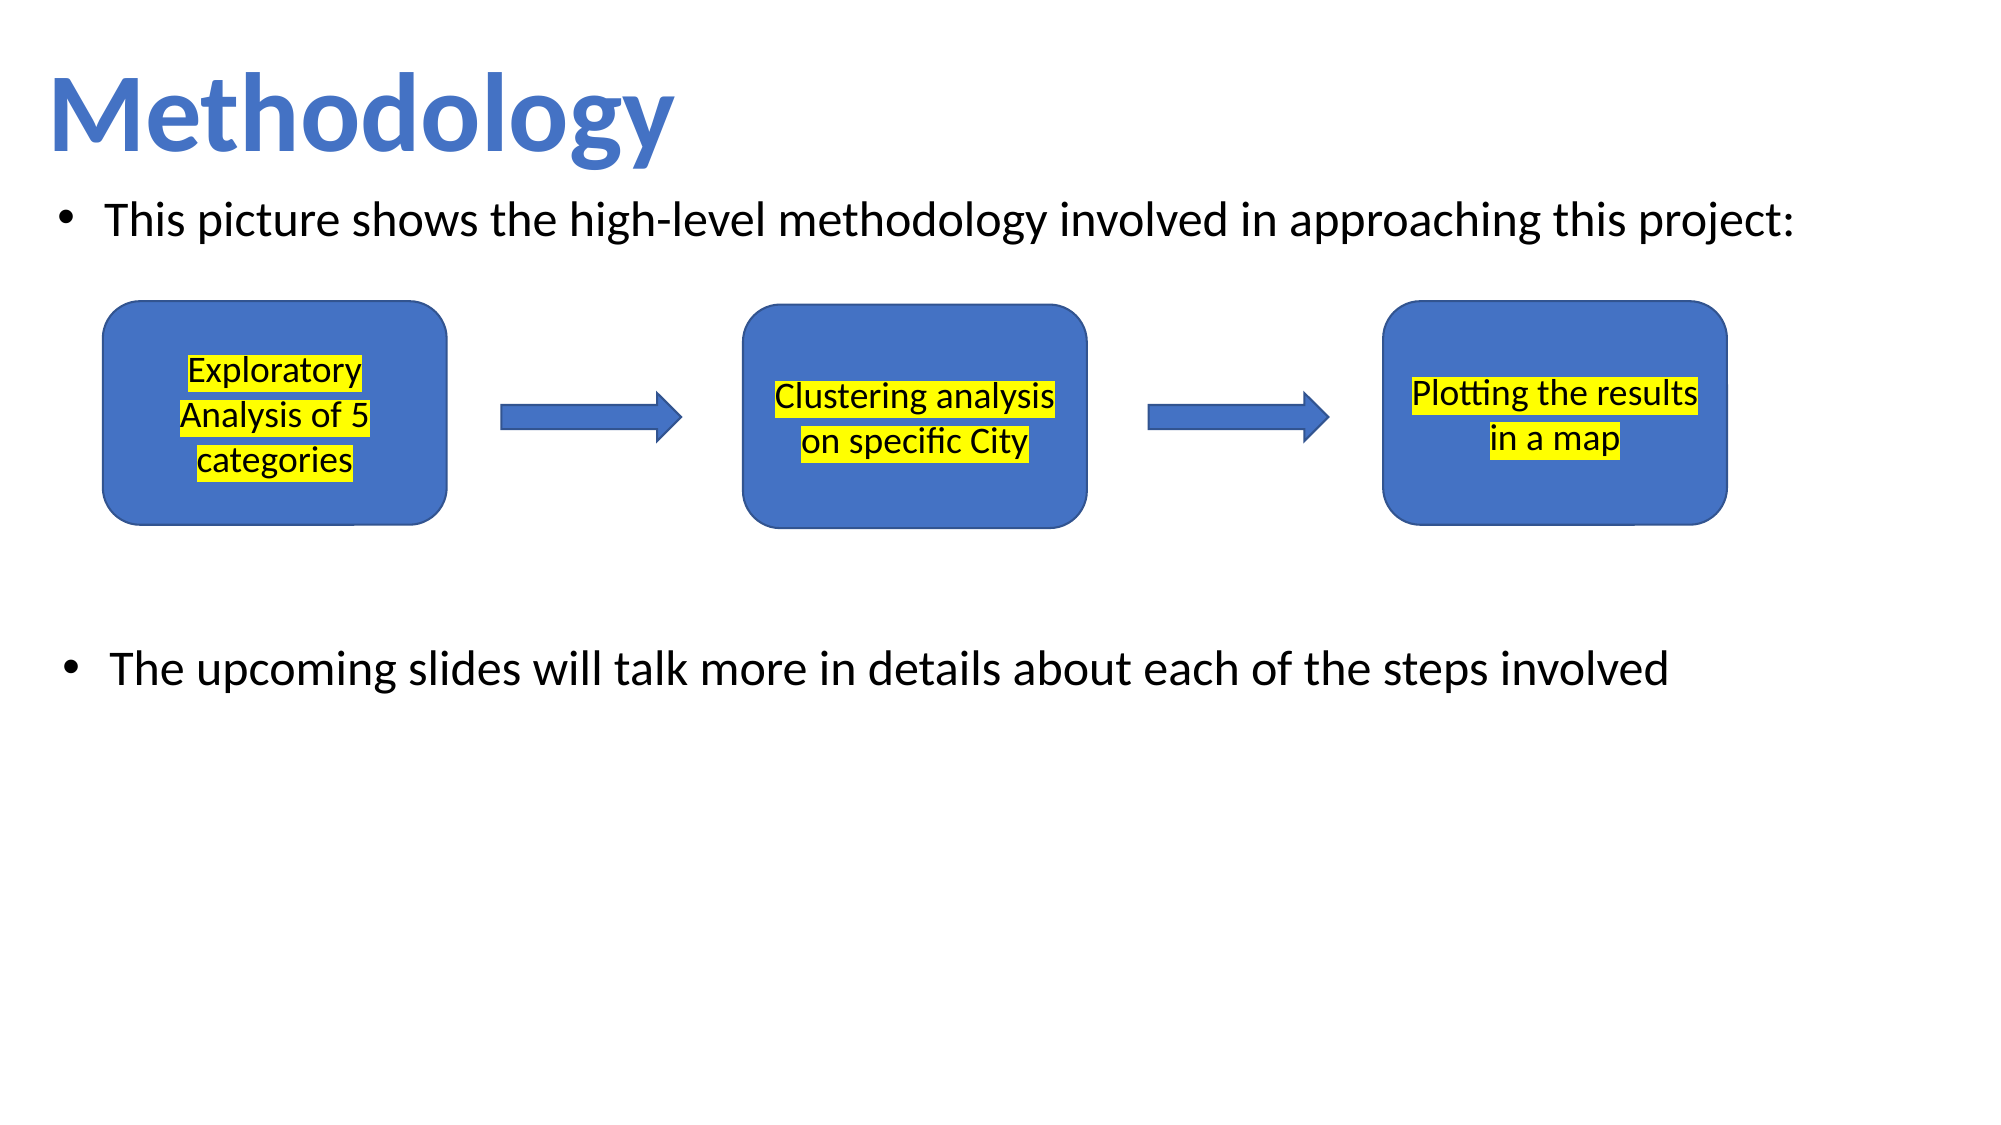

Methodology
This picture shows the high-level methodology involved in approaching this project:
Plotting the results in a map
Exploratory Analysis of 5 categories
Clustering analysis on specific City

The upcoming slides will talk more in details about each of the steps involved